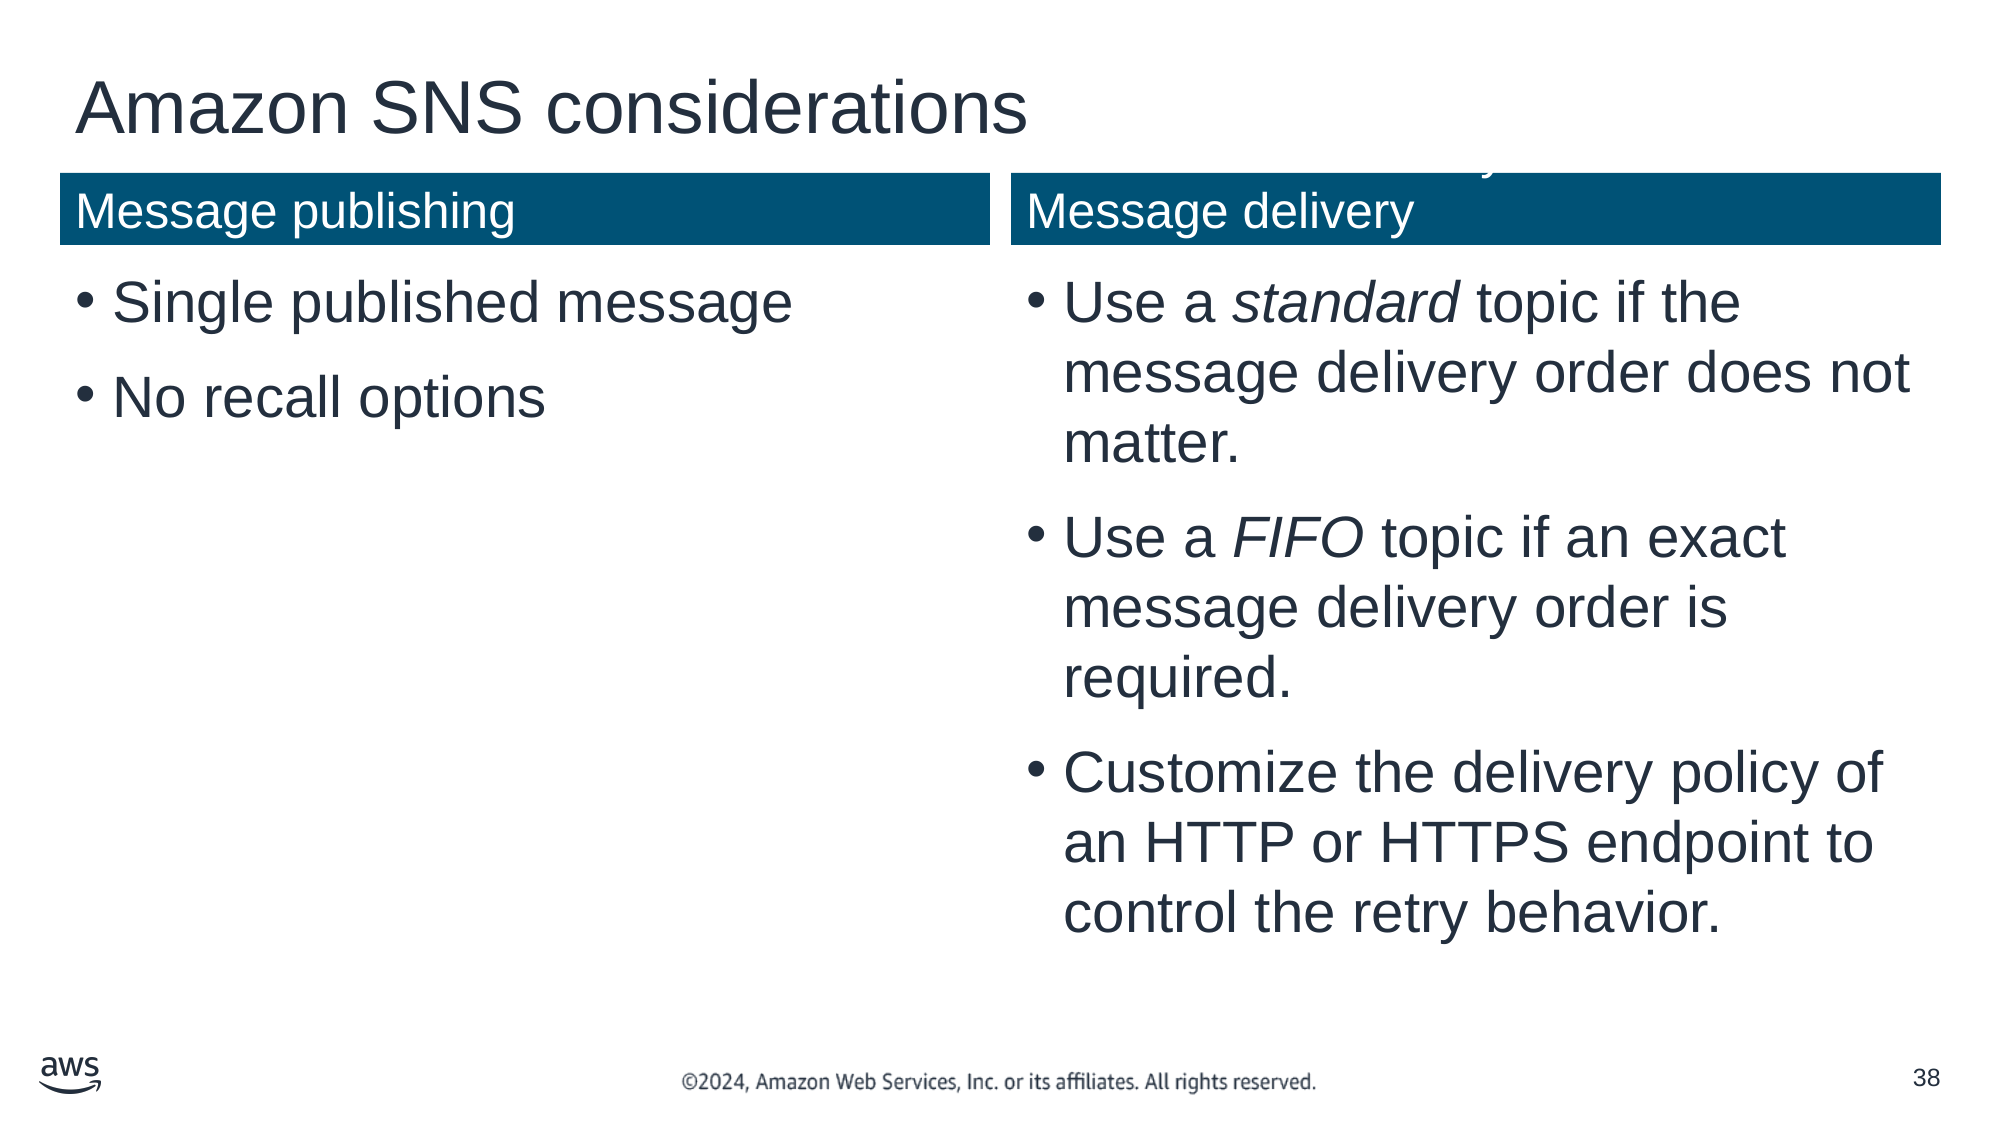

# Amazon SNS considerations
Message publishing
HTTP or HTTPS retry
Message delivery

Single published message
No recall options
Use a standard topic if the message delivery order does not matter.
Use a FIFO topic if an exact message delivery order is required.
Customize the delivery policy of an HTTP or HTTPS endpoint to control the retry behavior.
38